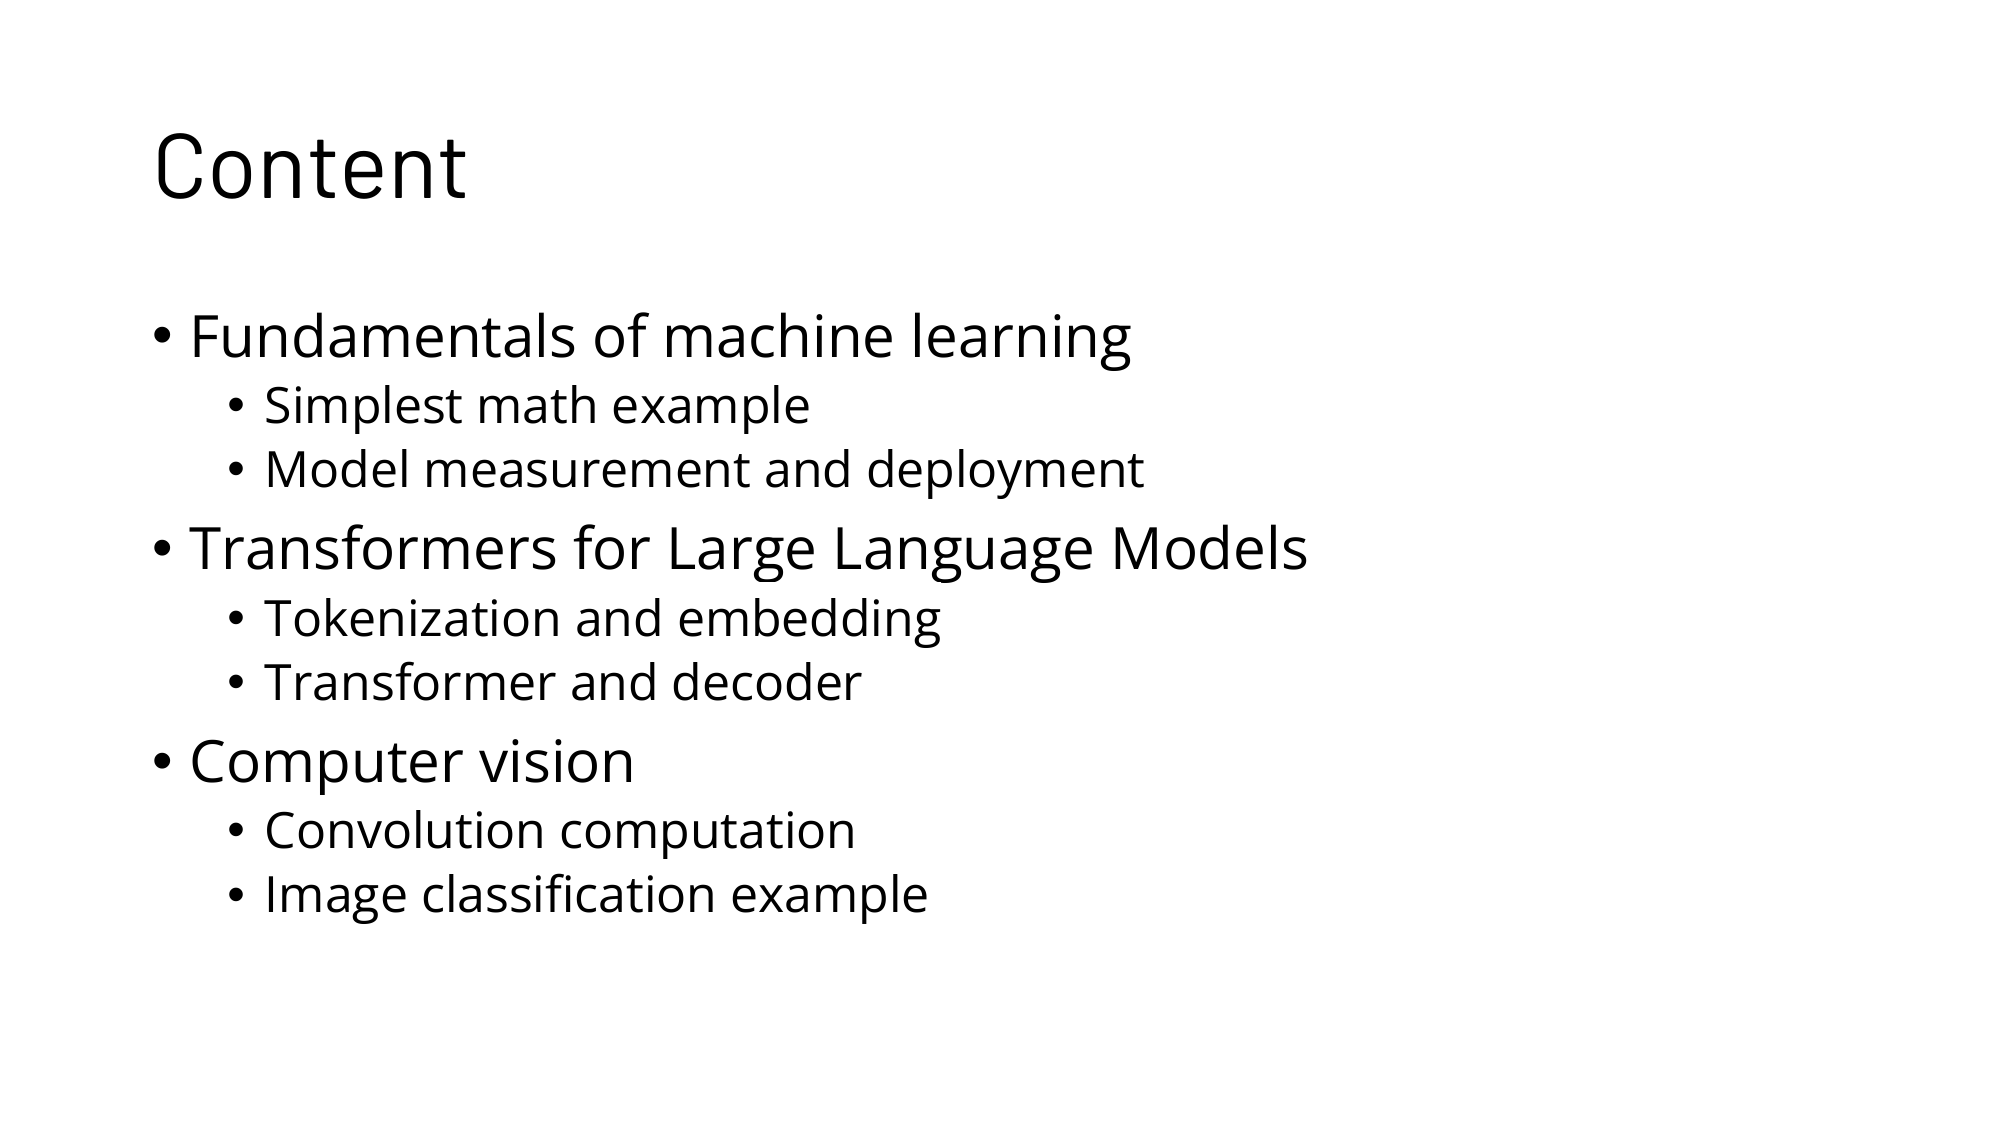

# Content
Fundamentals of machine learning
Simplest math example
Model measurement and deployment
Transformers for Large Language Models
Tokenization and embedding
Transformer and decoder
Computer vision
Convolution computation
Image classification example